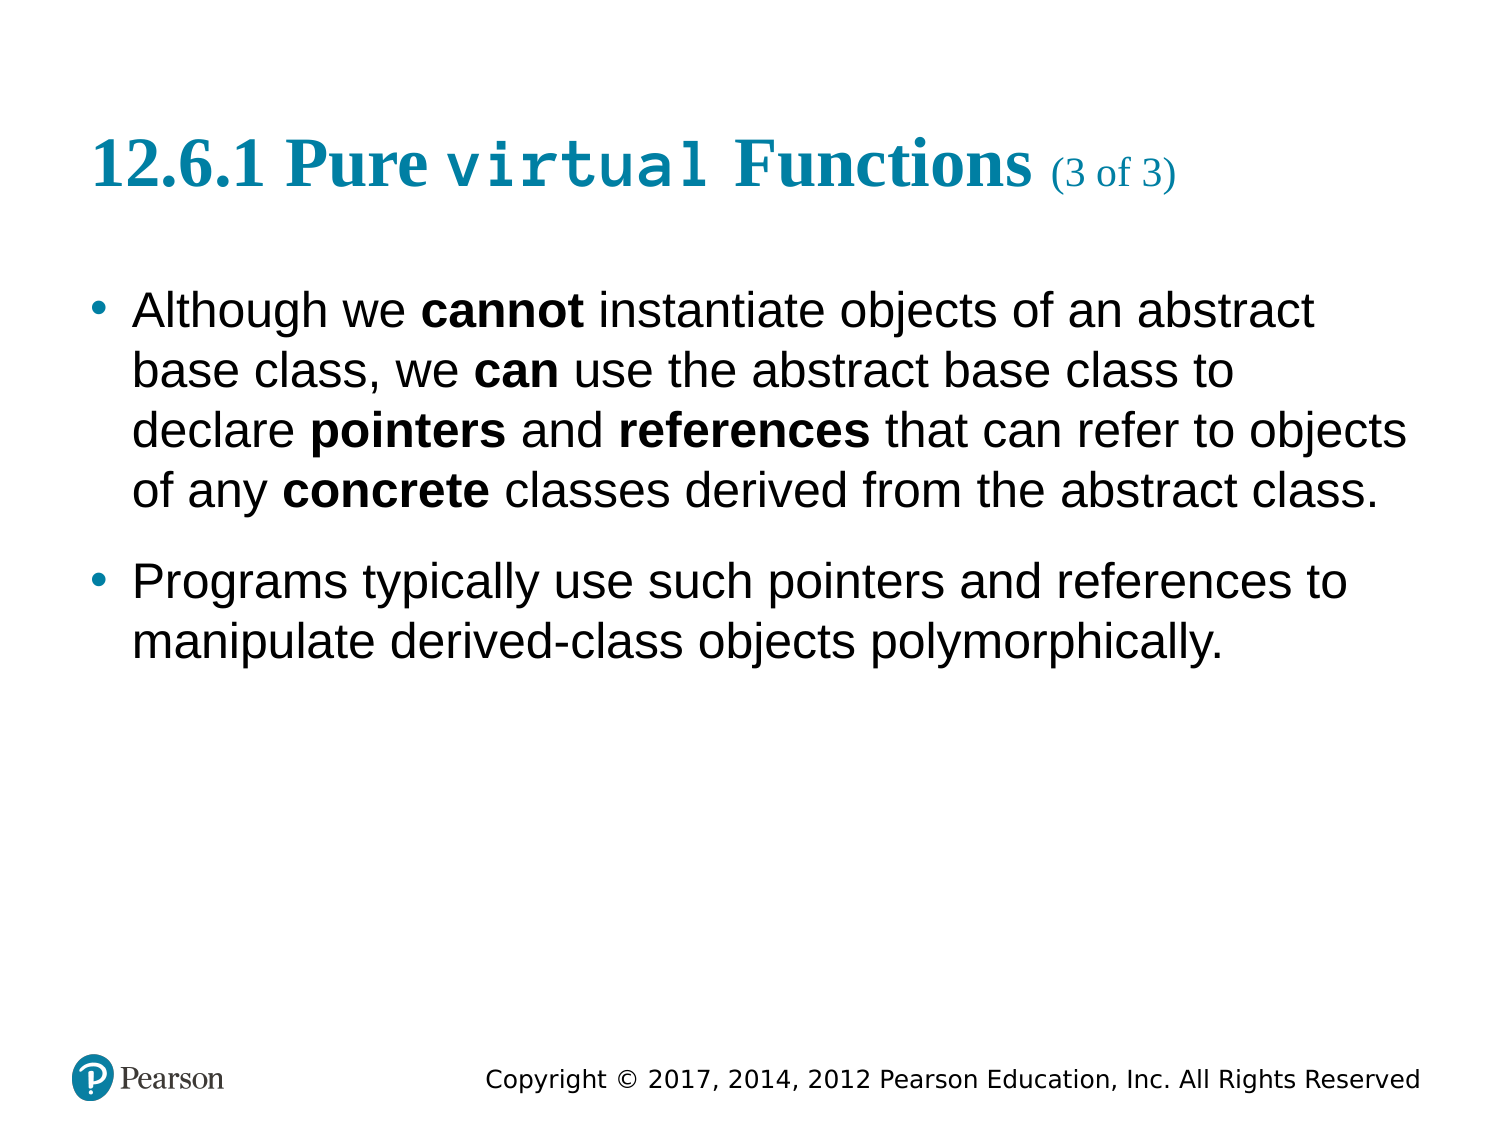

# 12.6.1 Pure virtual Functions (3 of 3)
Although we cannot instantiate objects of an abstract base class, we can use the abstract base class to declare pointers and references that can refer to objects of any concrete classes derived from the abstract class.
Programs typically use such pointers and references to manipulate derived-class objects polymorphically.